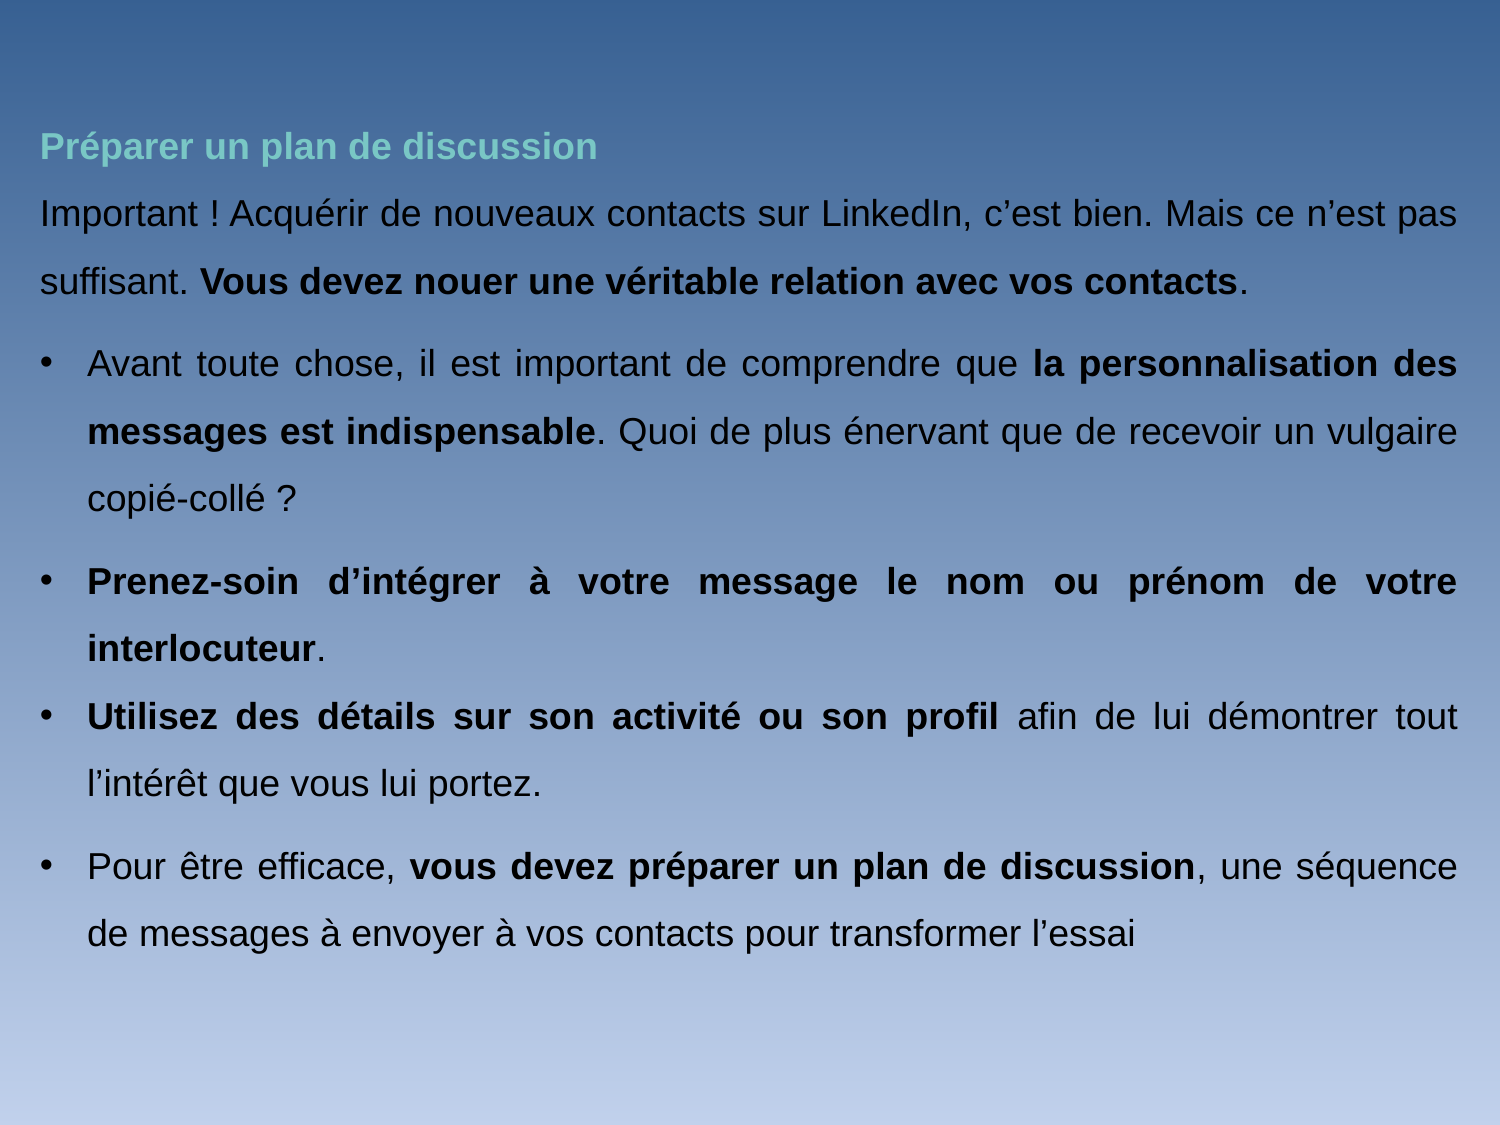

Préparer un plan de discussion
Important ! Acquérir de nouveaux contacts sur LinkedIn, c’est bien. Mais ce n’est pas suffisant. Vous devez nouer une véritable relation avec vos contacts.

Avant toute chose, il est important de comprendre que la personnalisation des messages est indispensable. Quoi de plus énervant que de recevoir un vulgaire copié-collé ?

Prenez-soin d’intégrer à votre message le nom ou prénom de votre interlocuteur.
Utilisez des détails sur son activité ou son profil afin de lui démontrer tout l’intérêt que vous lui portez.

Pour être efficace, vous devez préparer un plan de discussion, une séquence de messages à envoyer à vos contacts pour transformer l’essai